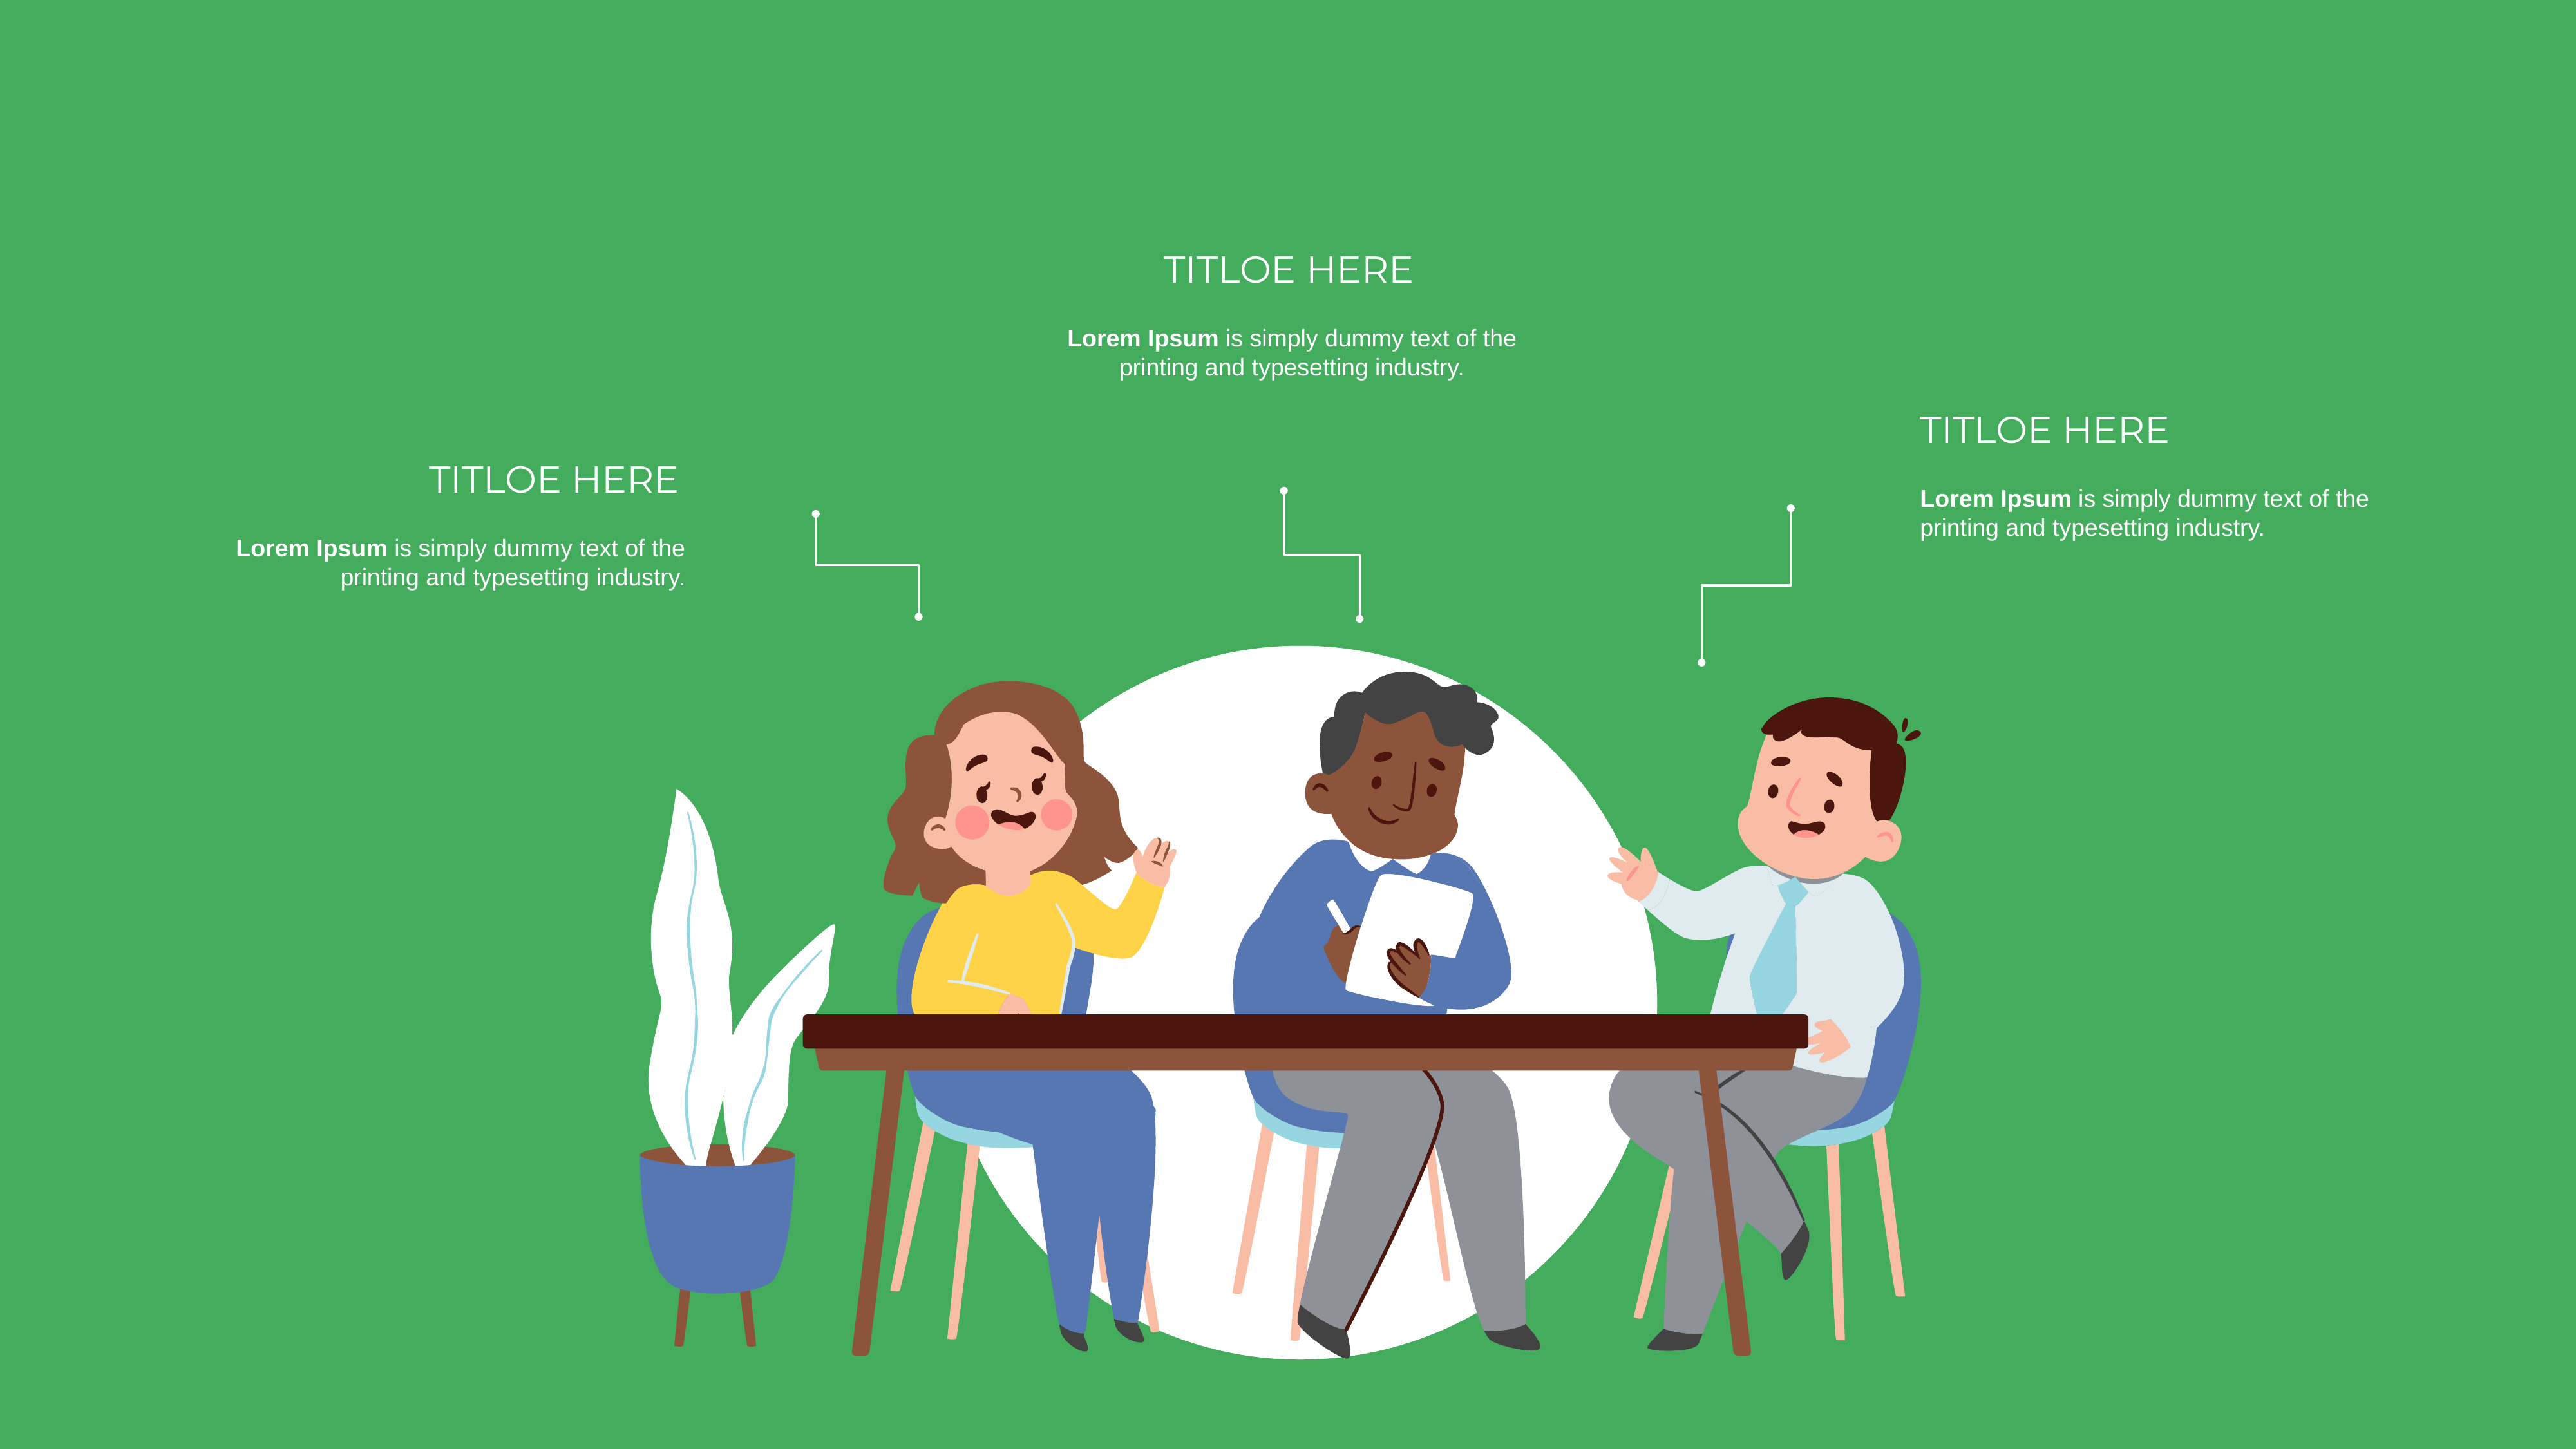

TITLOE HERE
Lorem Ipsum is simply dummy text of the printing and typesetting industry.
TITLOE HERE
TITLOE HERE
Lorem Ipsum is simply dummy text of the printing and typesetting industry.
Lorem Ipsum is simply dummy text of the printing and typesetting industry.